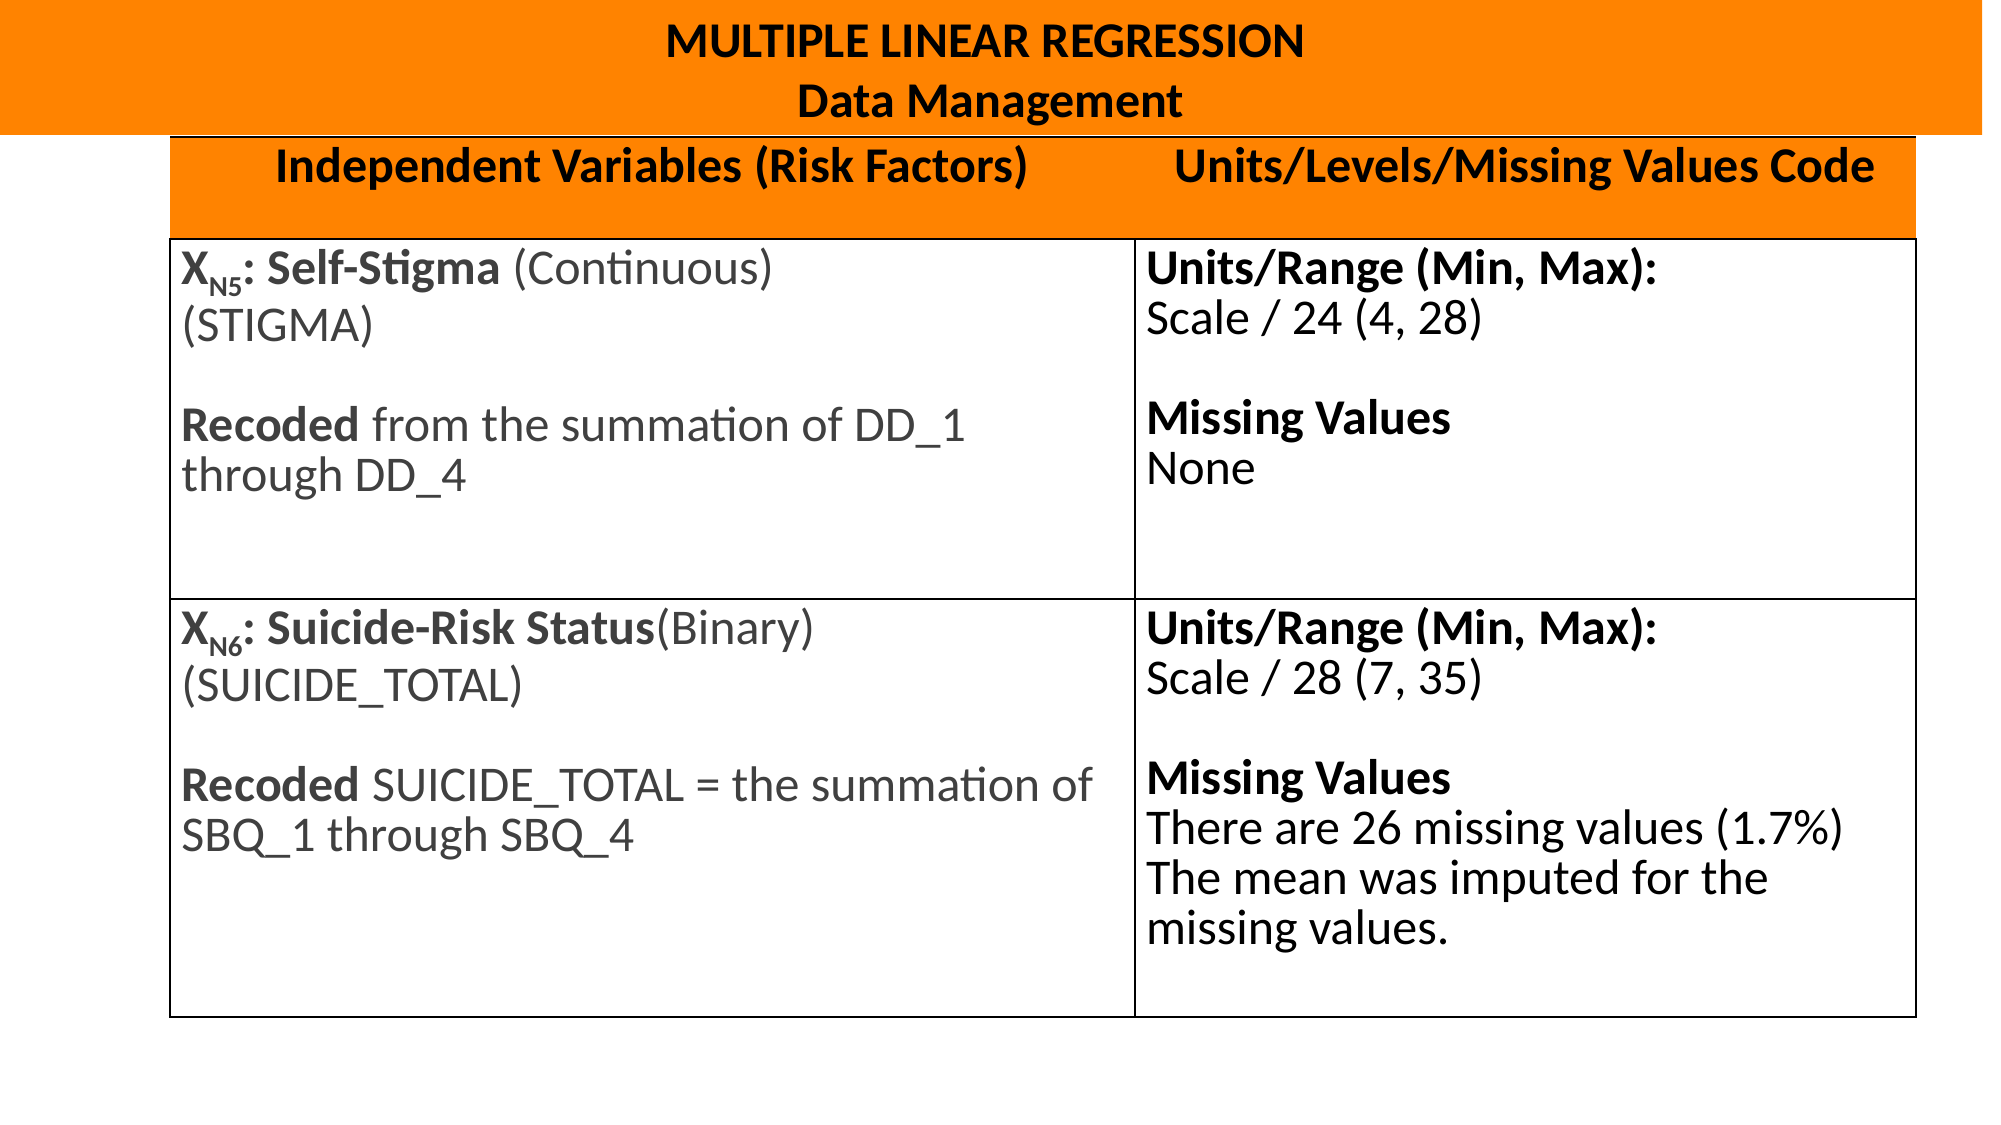

MULTIPLE LINEAR REGRESSION
Data Management
| Independent Variables (Risk Factors) | Units/Levels/Missing Values Code |
| --- | --- |
| XN5: Self-Stigma (Continuous) (STIGMA) Recoded from the summation of DD\_1 through DD\_4 | Units/Range (Min, Max): Scale / 24 (4, 28) Missing Values None |
| XN6: Suicide-Risk Status(Binary) (SUICIDE\_TOTAL) Recoded SUICIDE\_TOTAL = the summation of SBQ\_1 through SBQ\_4 | Units/Range (Min, Max): Scale / 28 (7, 35) Missing Values There are 26 missing values (1.7%) The mean was imputed for the missing values. |